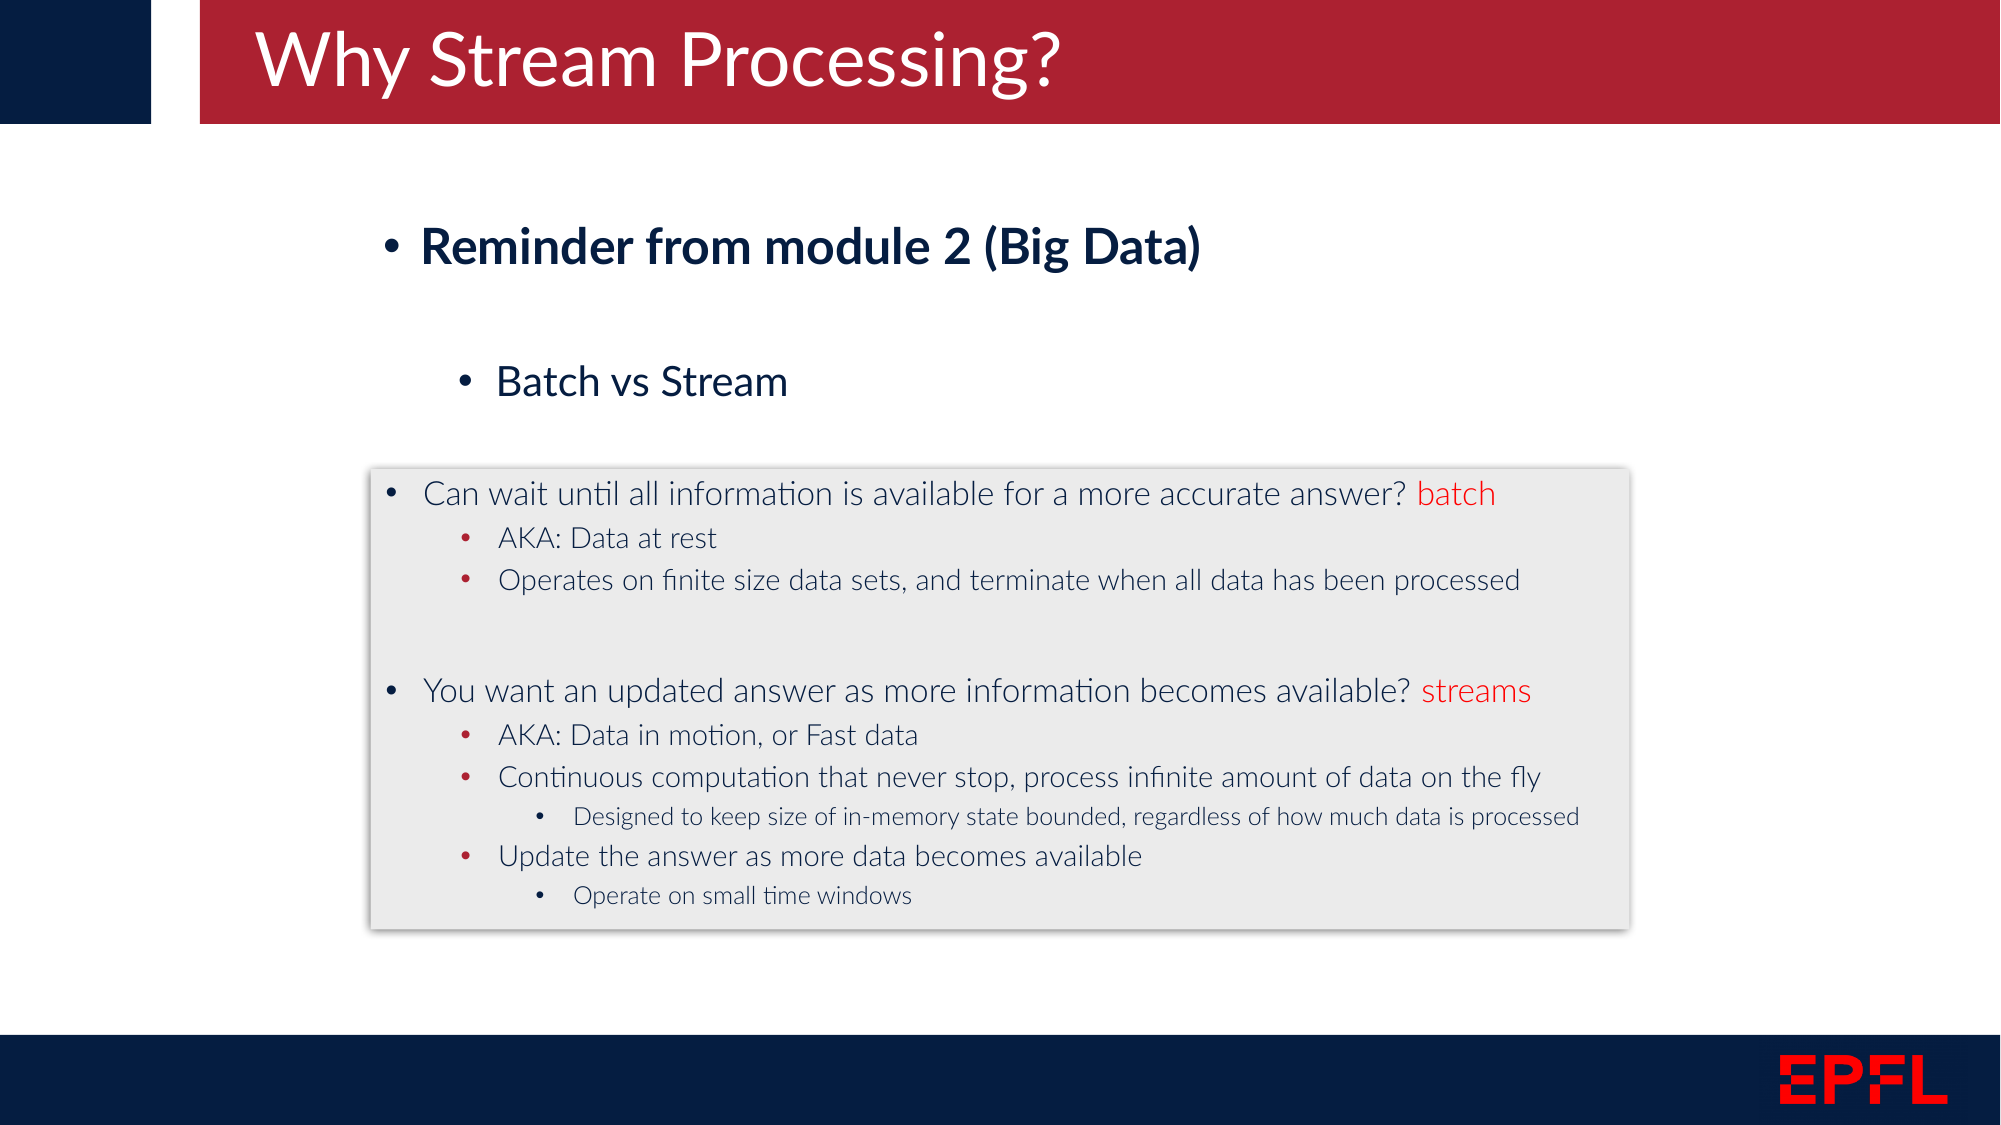

# Why Stream Processing?
Reminder from module 2 (Big Data)

Batch vs Stream
Can wait until all information is available for a more accurate answer? batch
AKA: Data at rest
Operates on finite size data sets, and terminate when all data has been processed

You want an updated answer as more information becomes available? streams
AKA: Data in motion, or Fast data
Continuous computation that never stop, process infinite amount of data on the fly
Designed to keep size of in-memory state bounded, regardless of how much data is processed
Update the answer as more data becomes available
Operate on small time windows